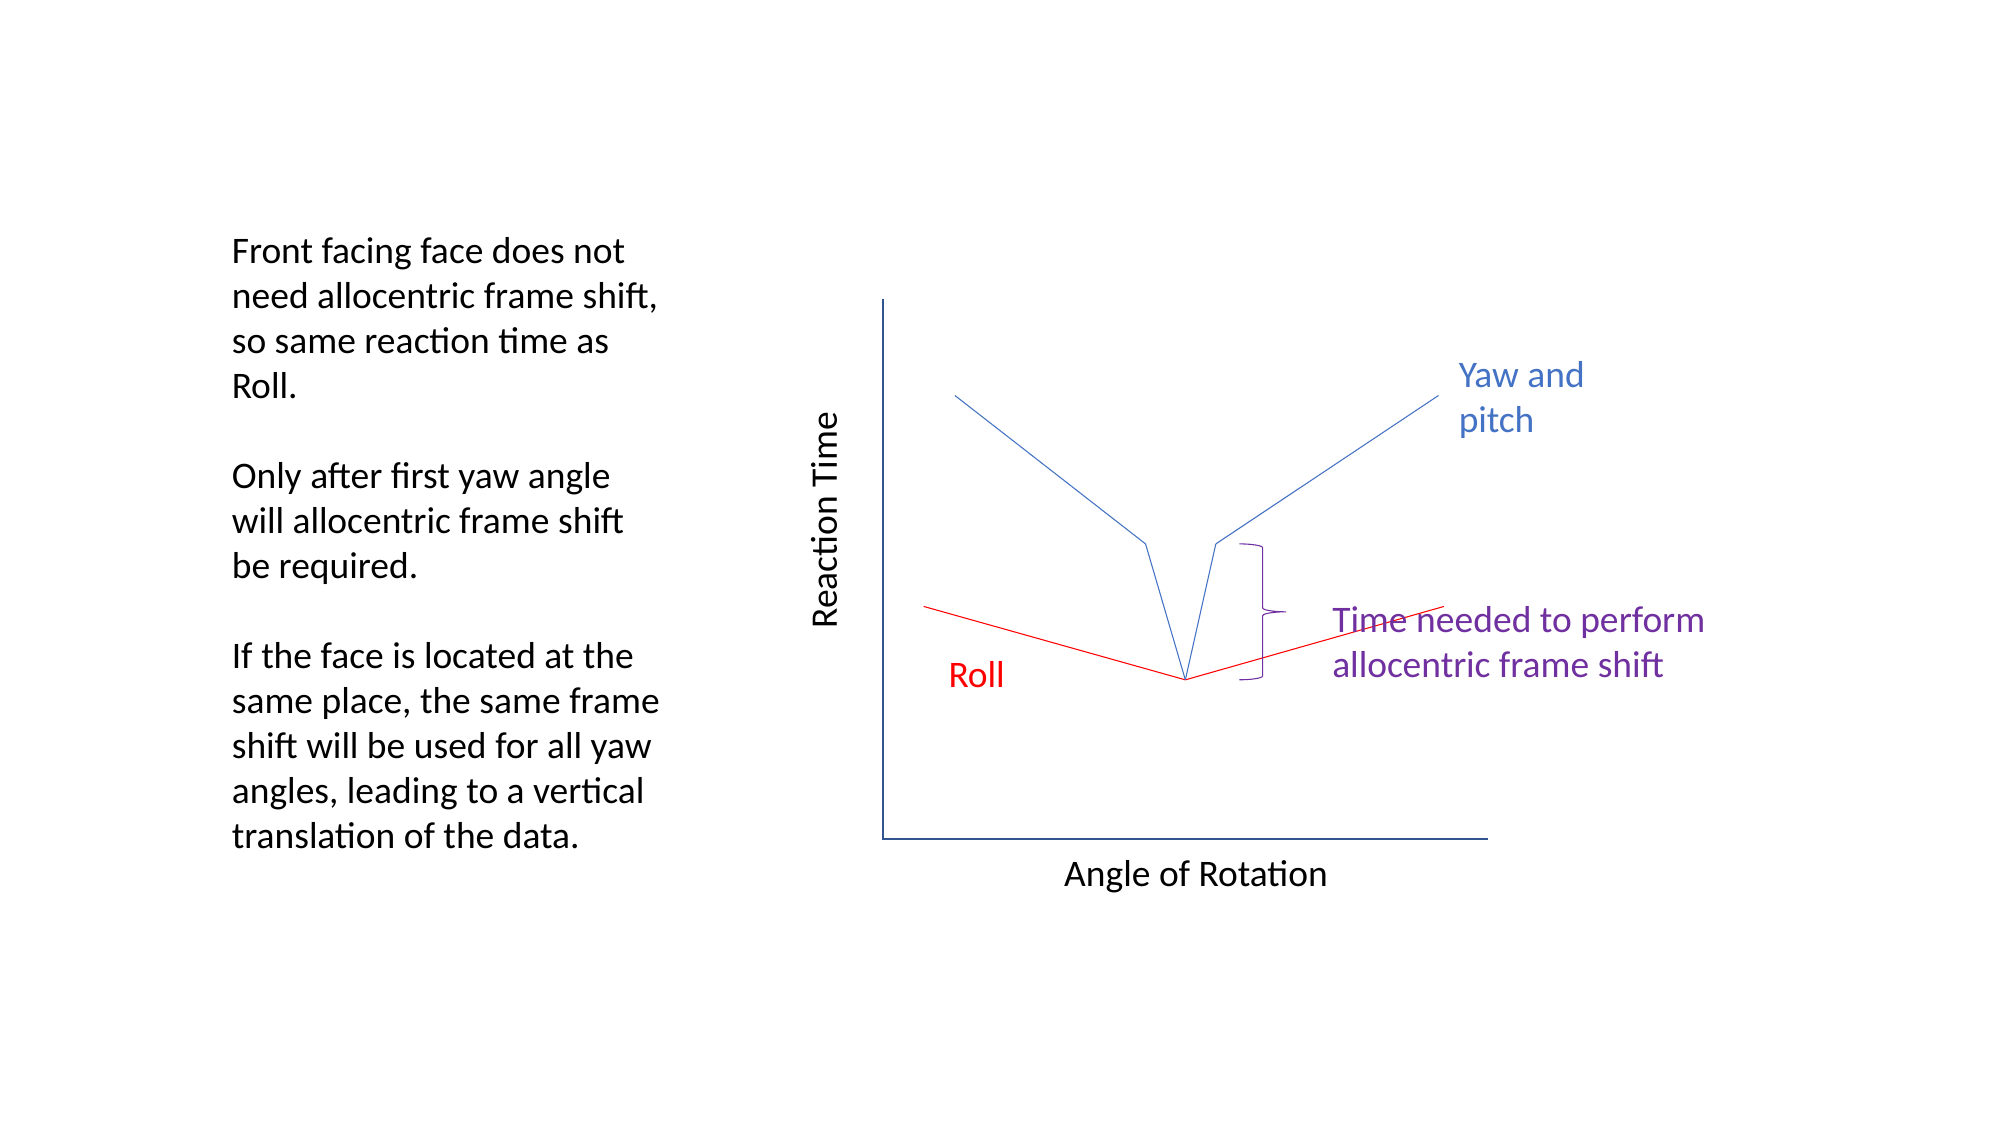

Front facing face does not need allocentric frame shift, so same reaction time as Roll.

Only after first yaw angle will allocentric frame shift be required.

If the face is located at the same place, the same frame shift will be used for all yaw angles, leading to a vertical translation of the data.

Yaw and pitch
Reaction Time

Time needed to perform allocentric frame shift
Roll
Angle of Rotation